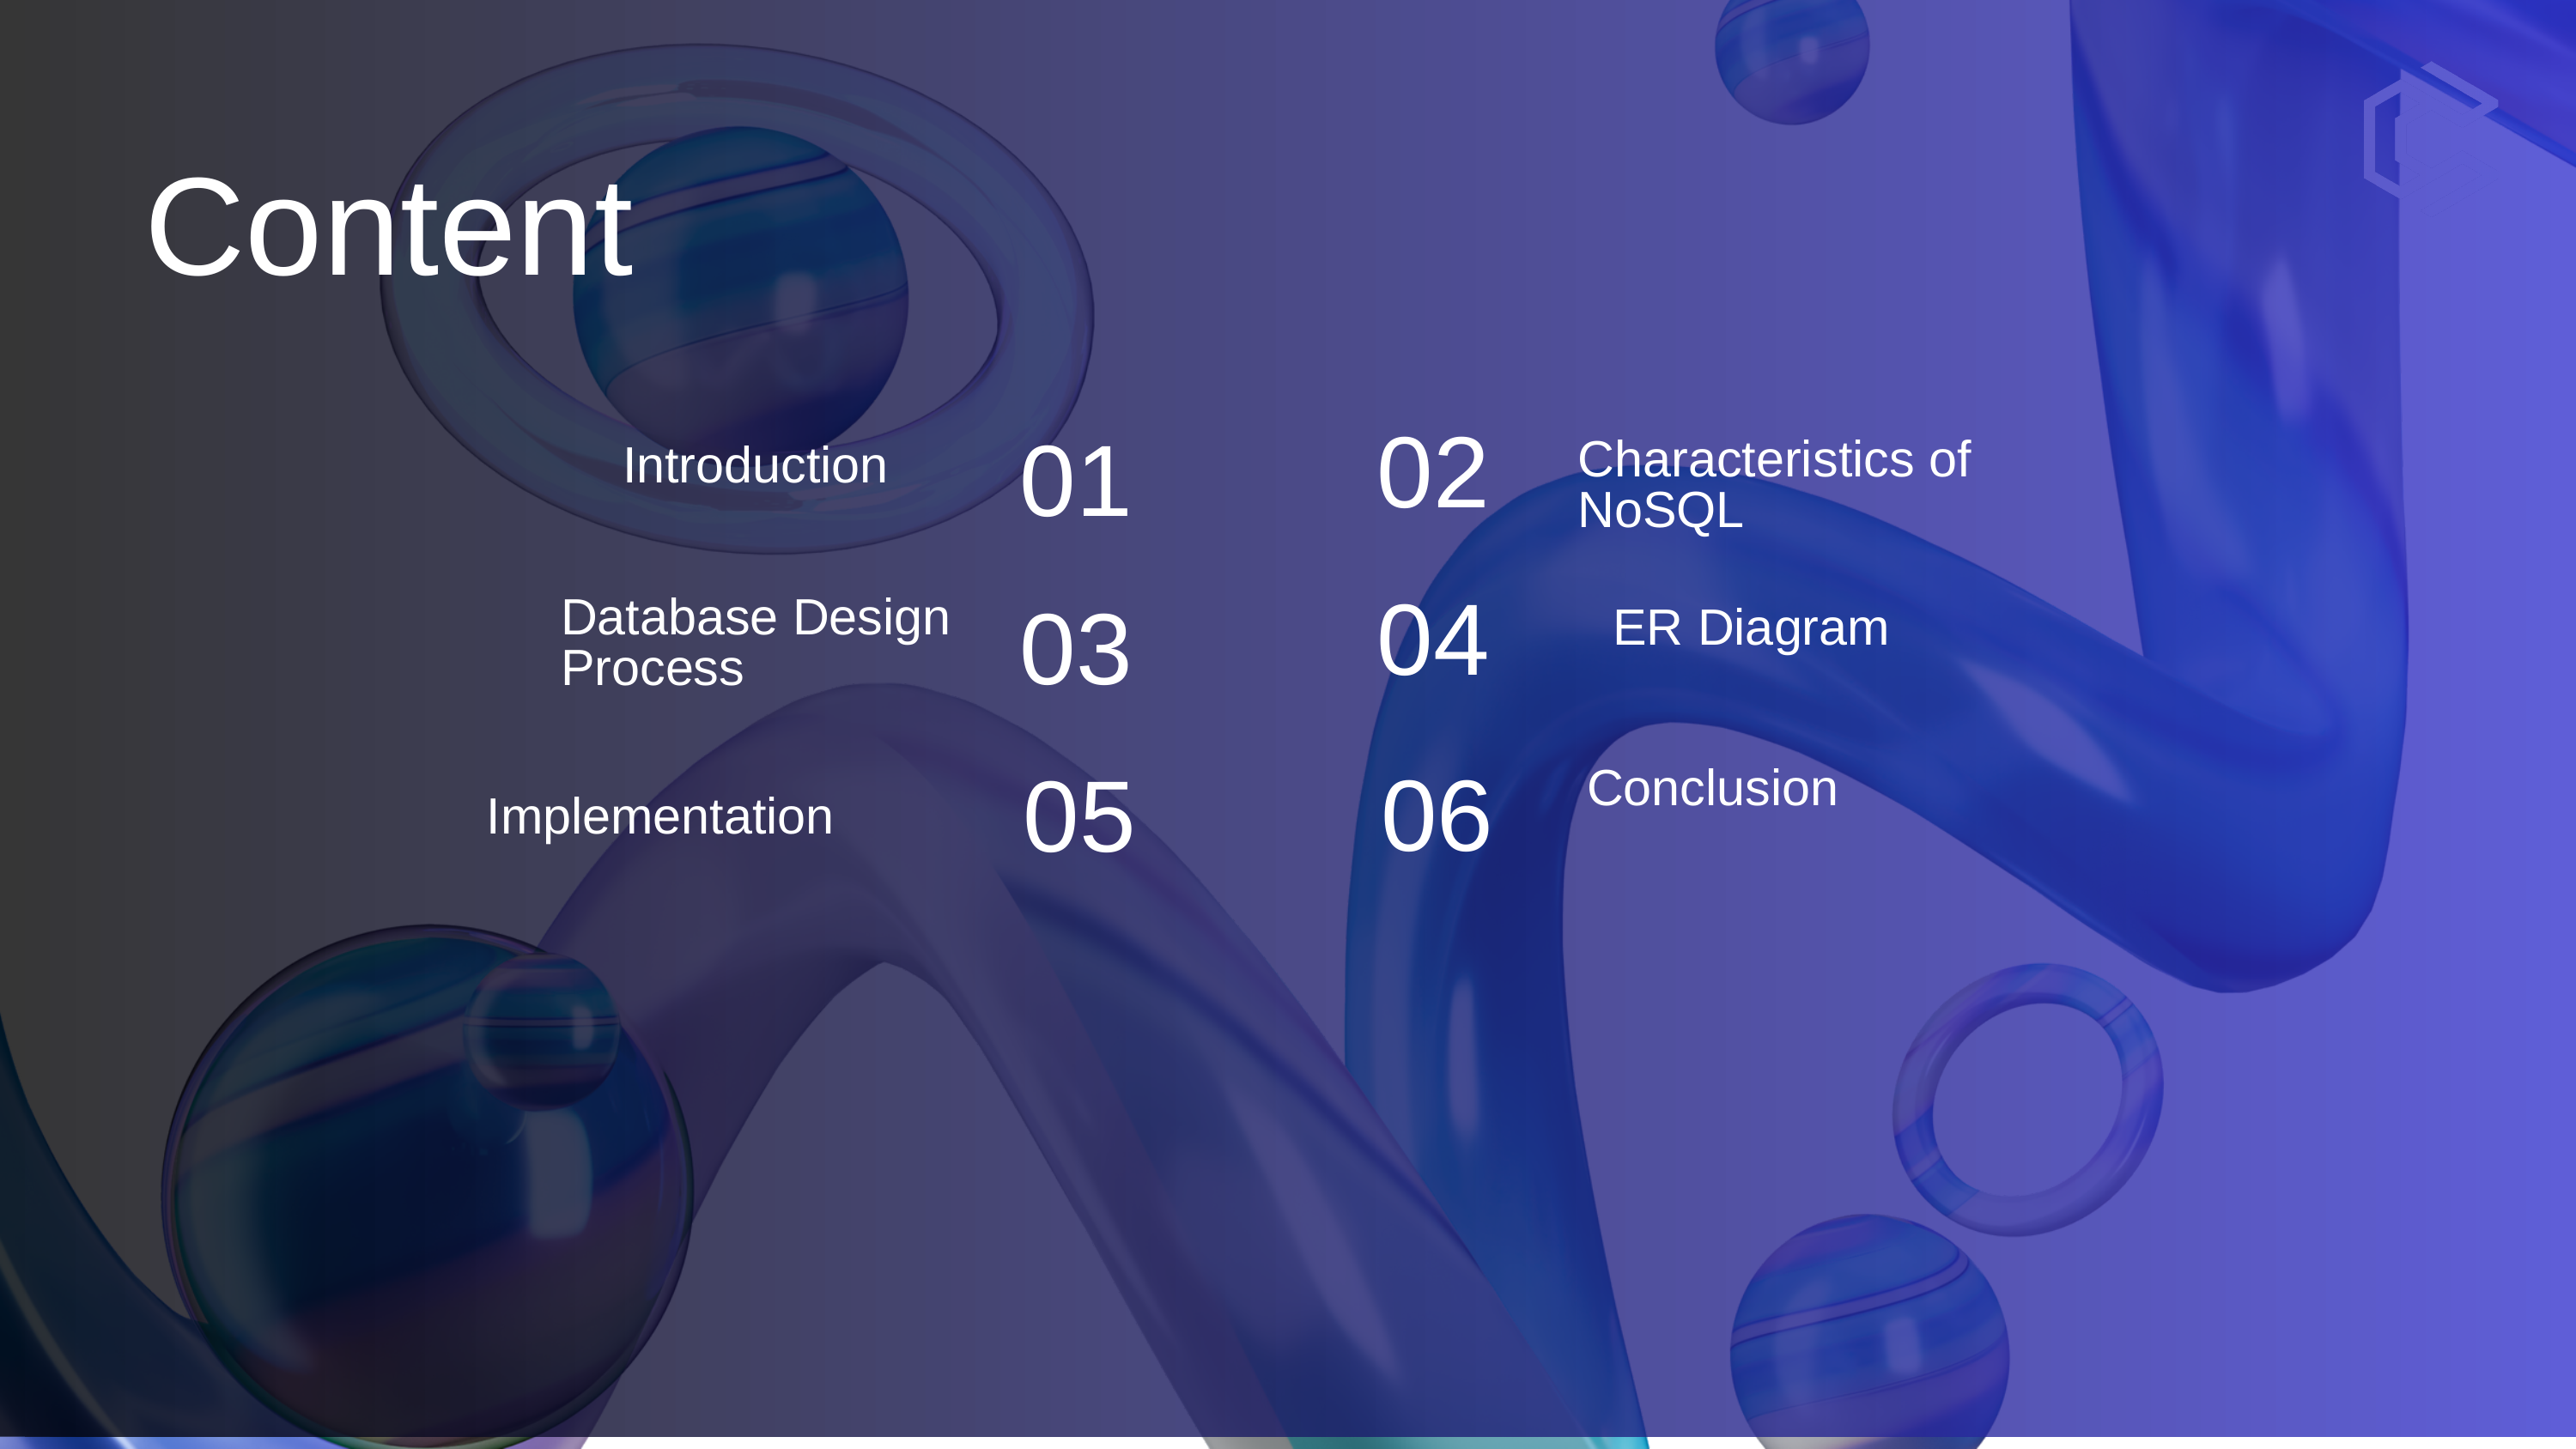

Content
02
01
Characteristics of NoSQL
Introduction
Database Design Process
04
ER Diagram
03
Conclusion
06
05
Implementation